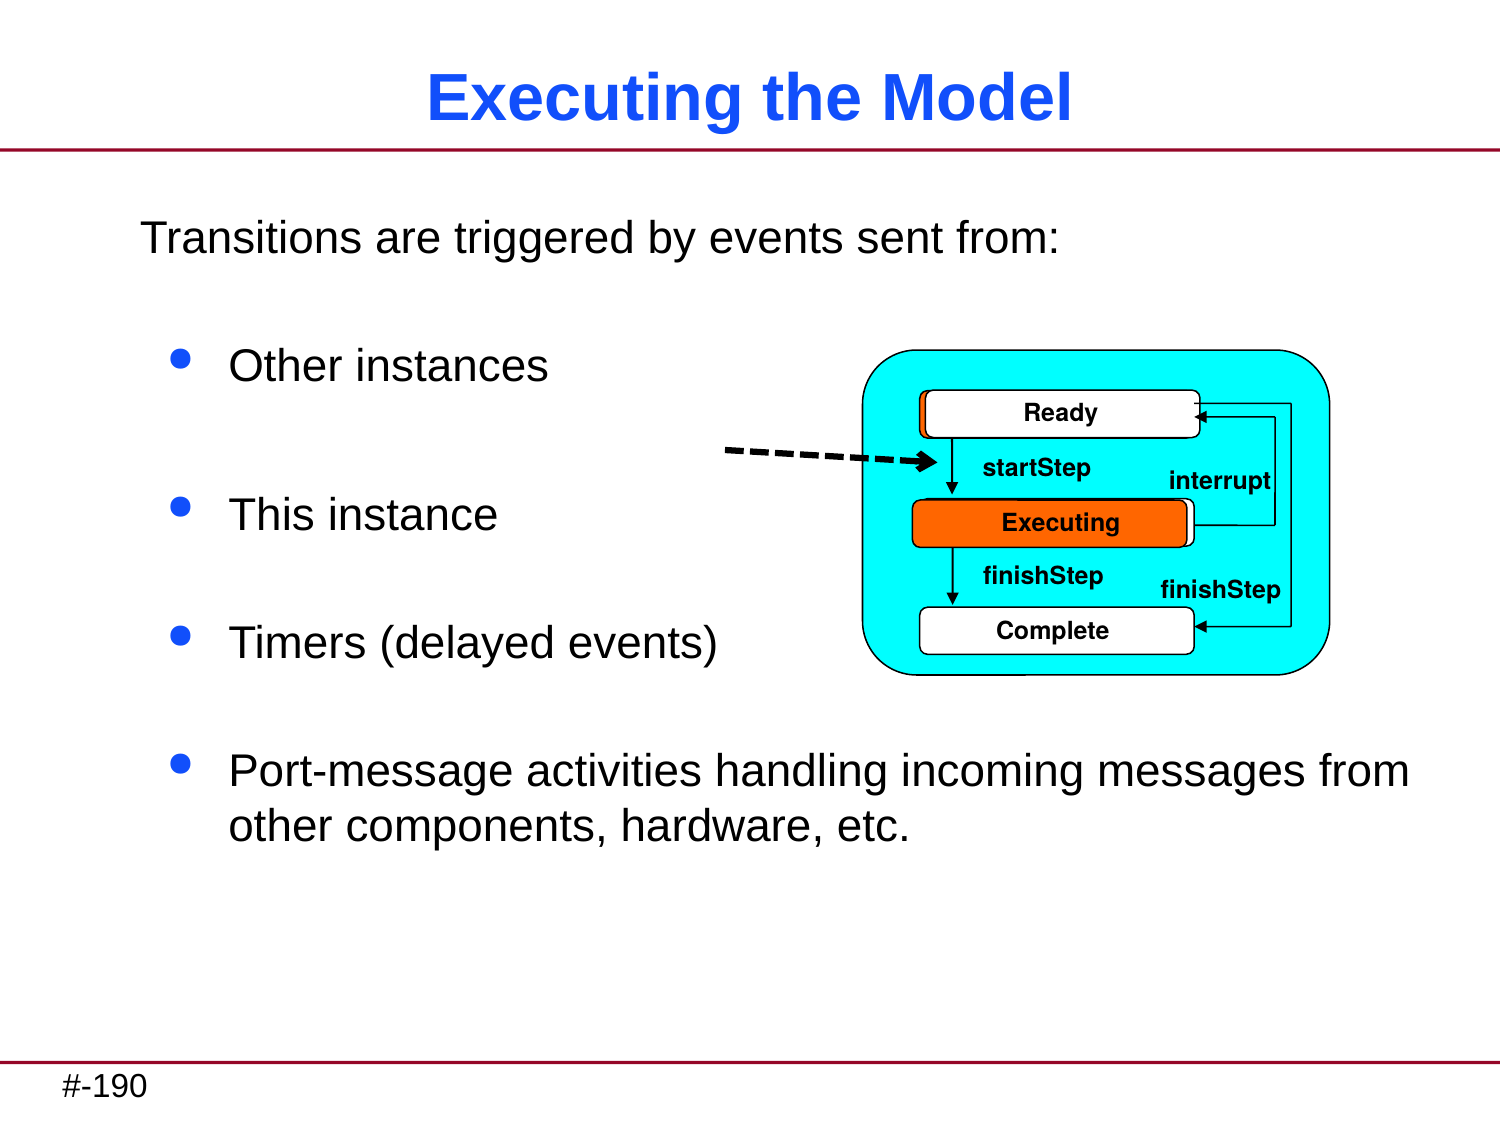

# Executing the Model
Transitions are triggered by events sent from:

Other instances

This instance

Timers (delayed events)

Port-message activities handling incoming messages from other components, hardware, etc.

Ready

startStep
interrupt

Executing

finishStep
finishStep

Complete